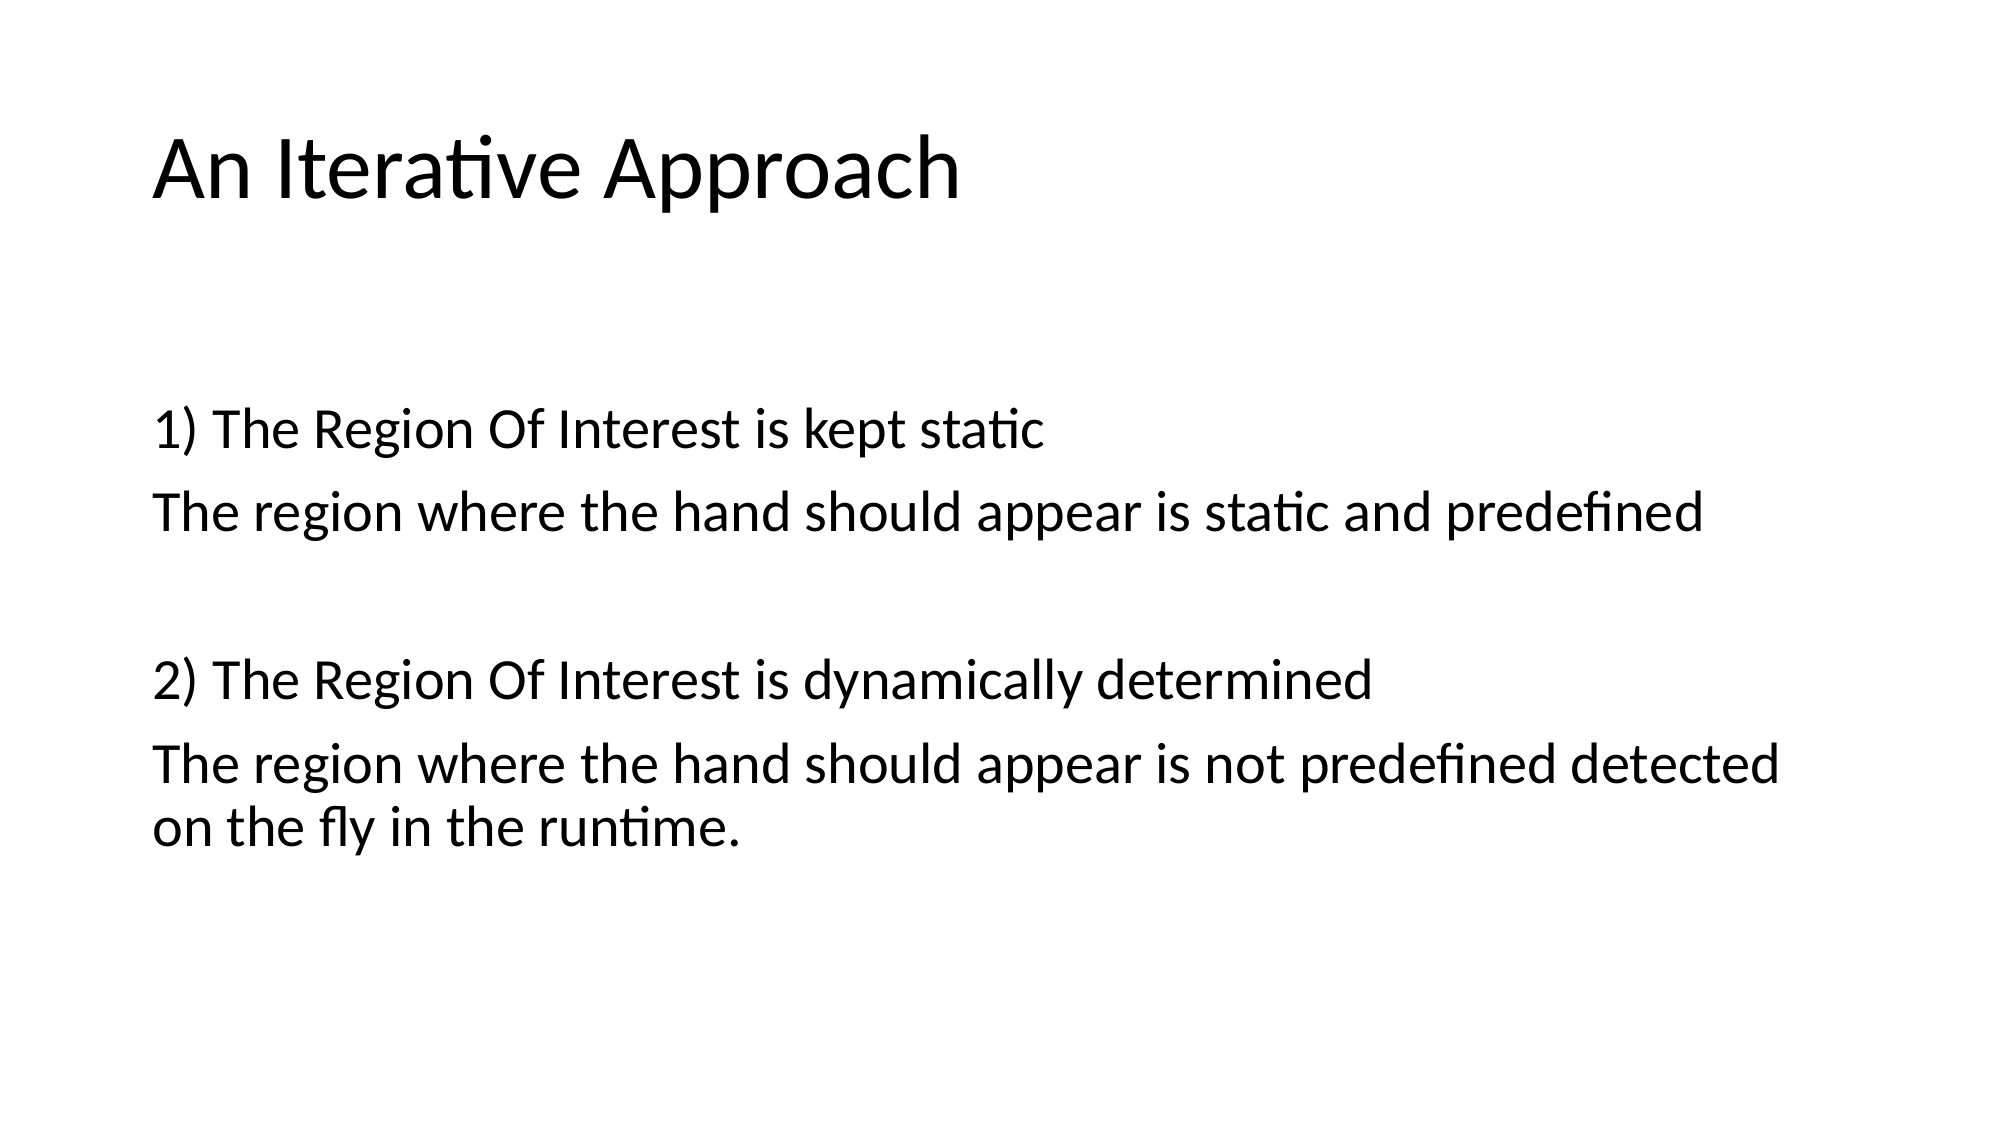

# An Iterative Approach

1) The Region Of Interest is kept static
The region where the hand should appear is static and predefined

2) The Region Of Interest is dynamically determined
The region where the hand should appear is not predefined detected on the fly in the runtime.